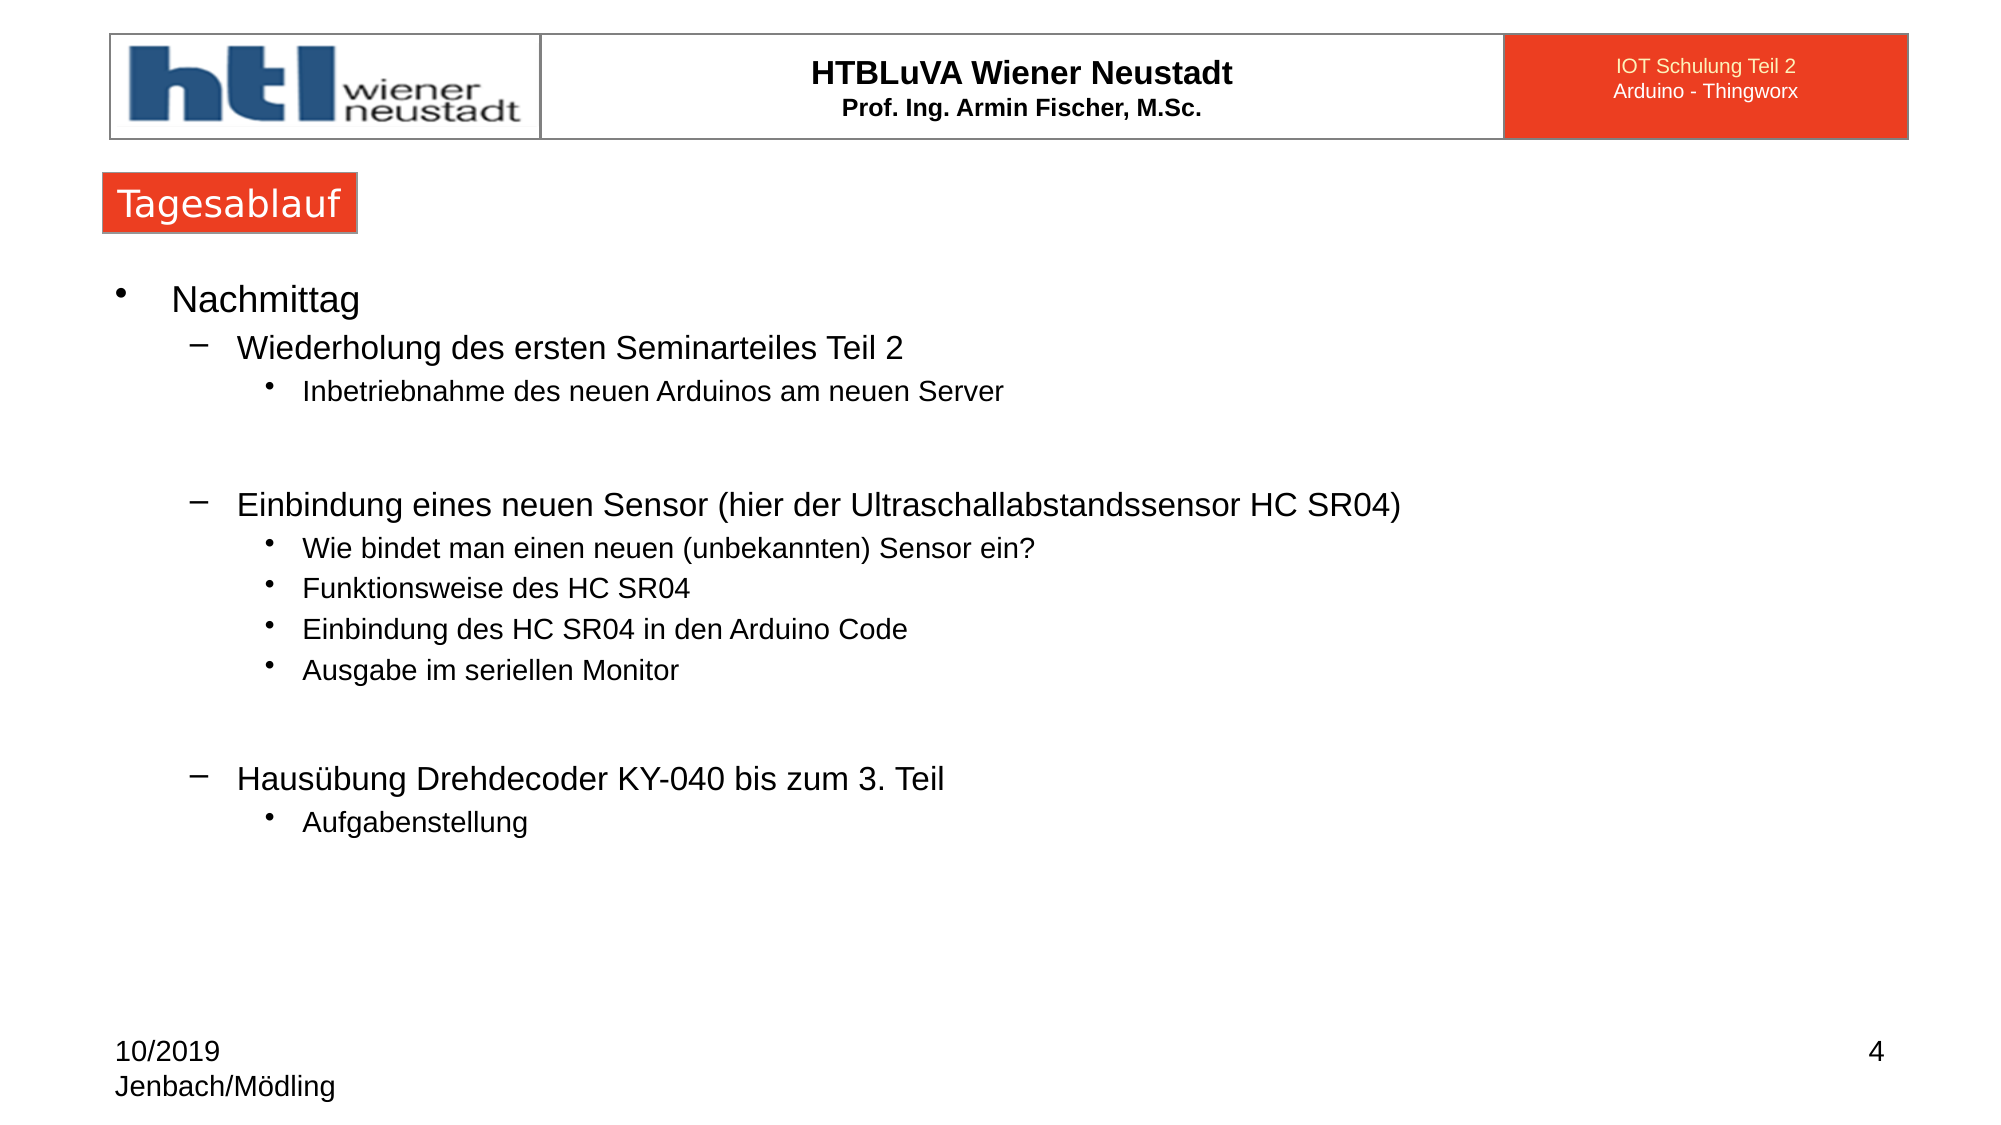

#
Tagesablauf
Nachmittag
Wiederholung des ersten Seminarteiles Teil 2
Inbetriebnahme des neuen Arduinos am neuen Server

Einbindung eines neuen Sensor (hier der Ultraschallabstandssensor HC SR04)
Wie bindet man einen neuen (unbekannten) Sensor ein?
Funktionsweise des HC SR04
Einbindung des HC SR04 in den Arduino Code
Ausgabe im seriellen Monitor

Hausübung Drehdecoder KY-040 bis zum 3. Teil
Aufgabenstellung

10/2019
Jenbach/Mödling
4